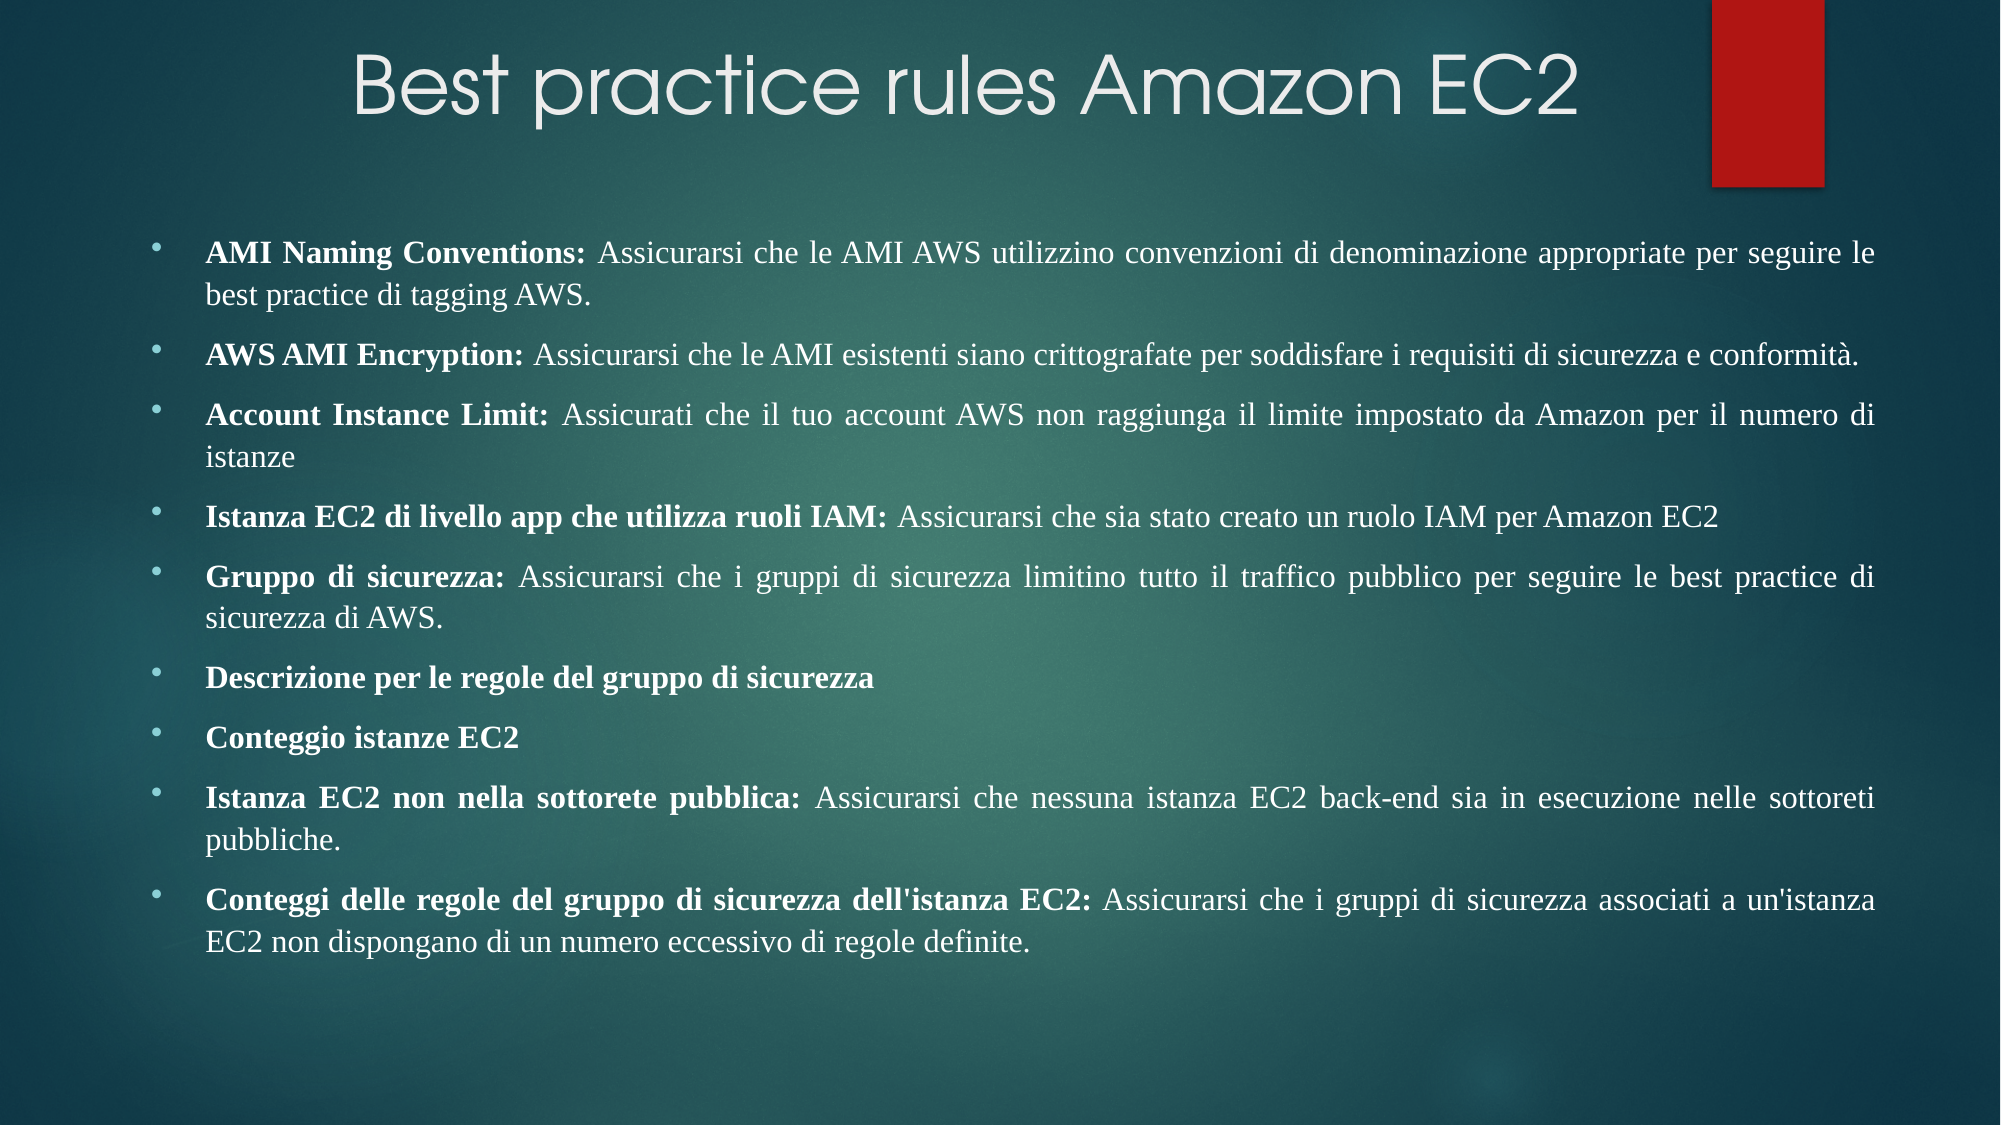

# Best practice rules Amazon EC2
AMI Naming Conventions: Assicurarsi che le AMI AWS utilizzino convenzioni di denominazione appropriate per seguire le best practice di tagging AWS.
AWS AMI Encryption: Assicurarsi che le AMI esistenti siano crittografate per soddisfare i requisiti di sicurezza e conformità.
Account Instance Limit: Assicurati che il tuo account AWS non raggiunga il limite impostato da Amazon per il numero di istanze
Istanza EC2 di livello app che utilizza ruoli IAM: Assicurarsi che sia stato creato un ruolo IAM per Amazon EC2
Gruppo di sicurezza: Assicurarsi che i gruppi di sicurezza limitino tutto il traffico pubblico per seguire le best practice di sicurezza di AWS.
Descrizione per le regole del gruppo di sicurezza
Conteggio istanze EC2
Istanza EC2 non nella sottorete pubblica: Assicurarsi che nessuna istanza EC2 back-end sia in esecuzione nelle sottoreti pubbliche.
Conteggi delle regole del gruppo di sicurezza dell'istanza EC2: Assicurarsi che i gruppi di sicurezza associati a un'istanza EC2 non dispongano di un numero eccessivo di regole definite.